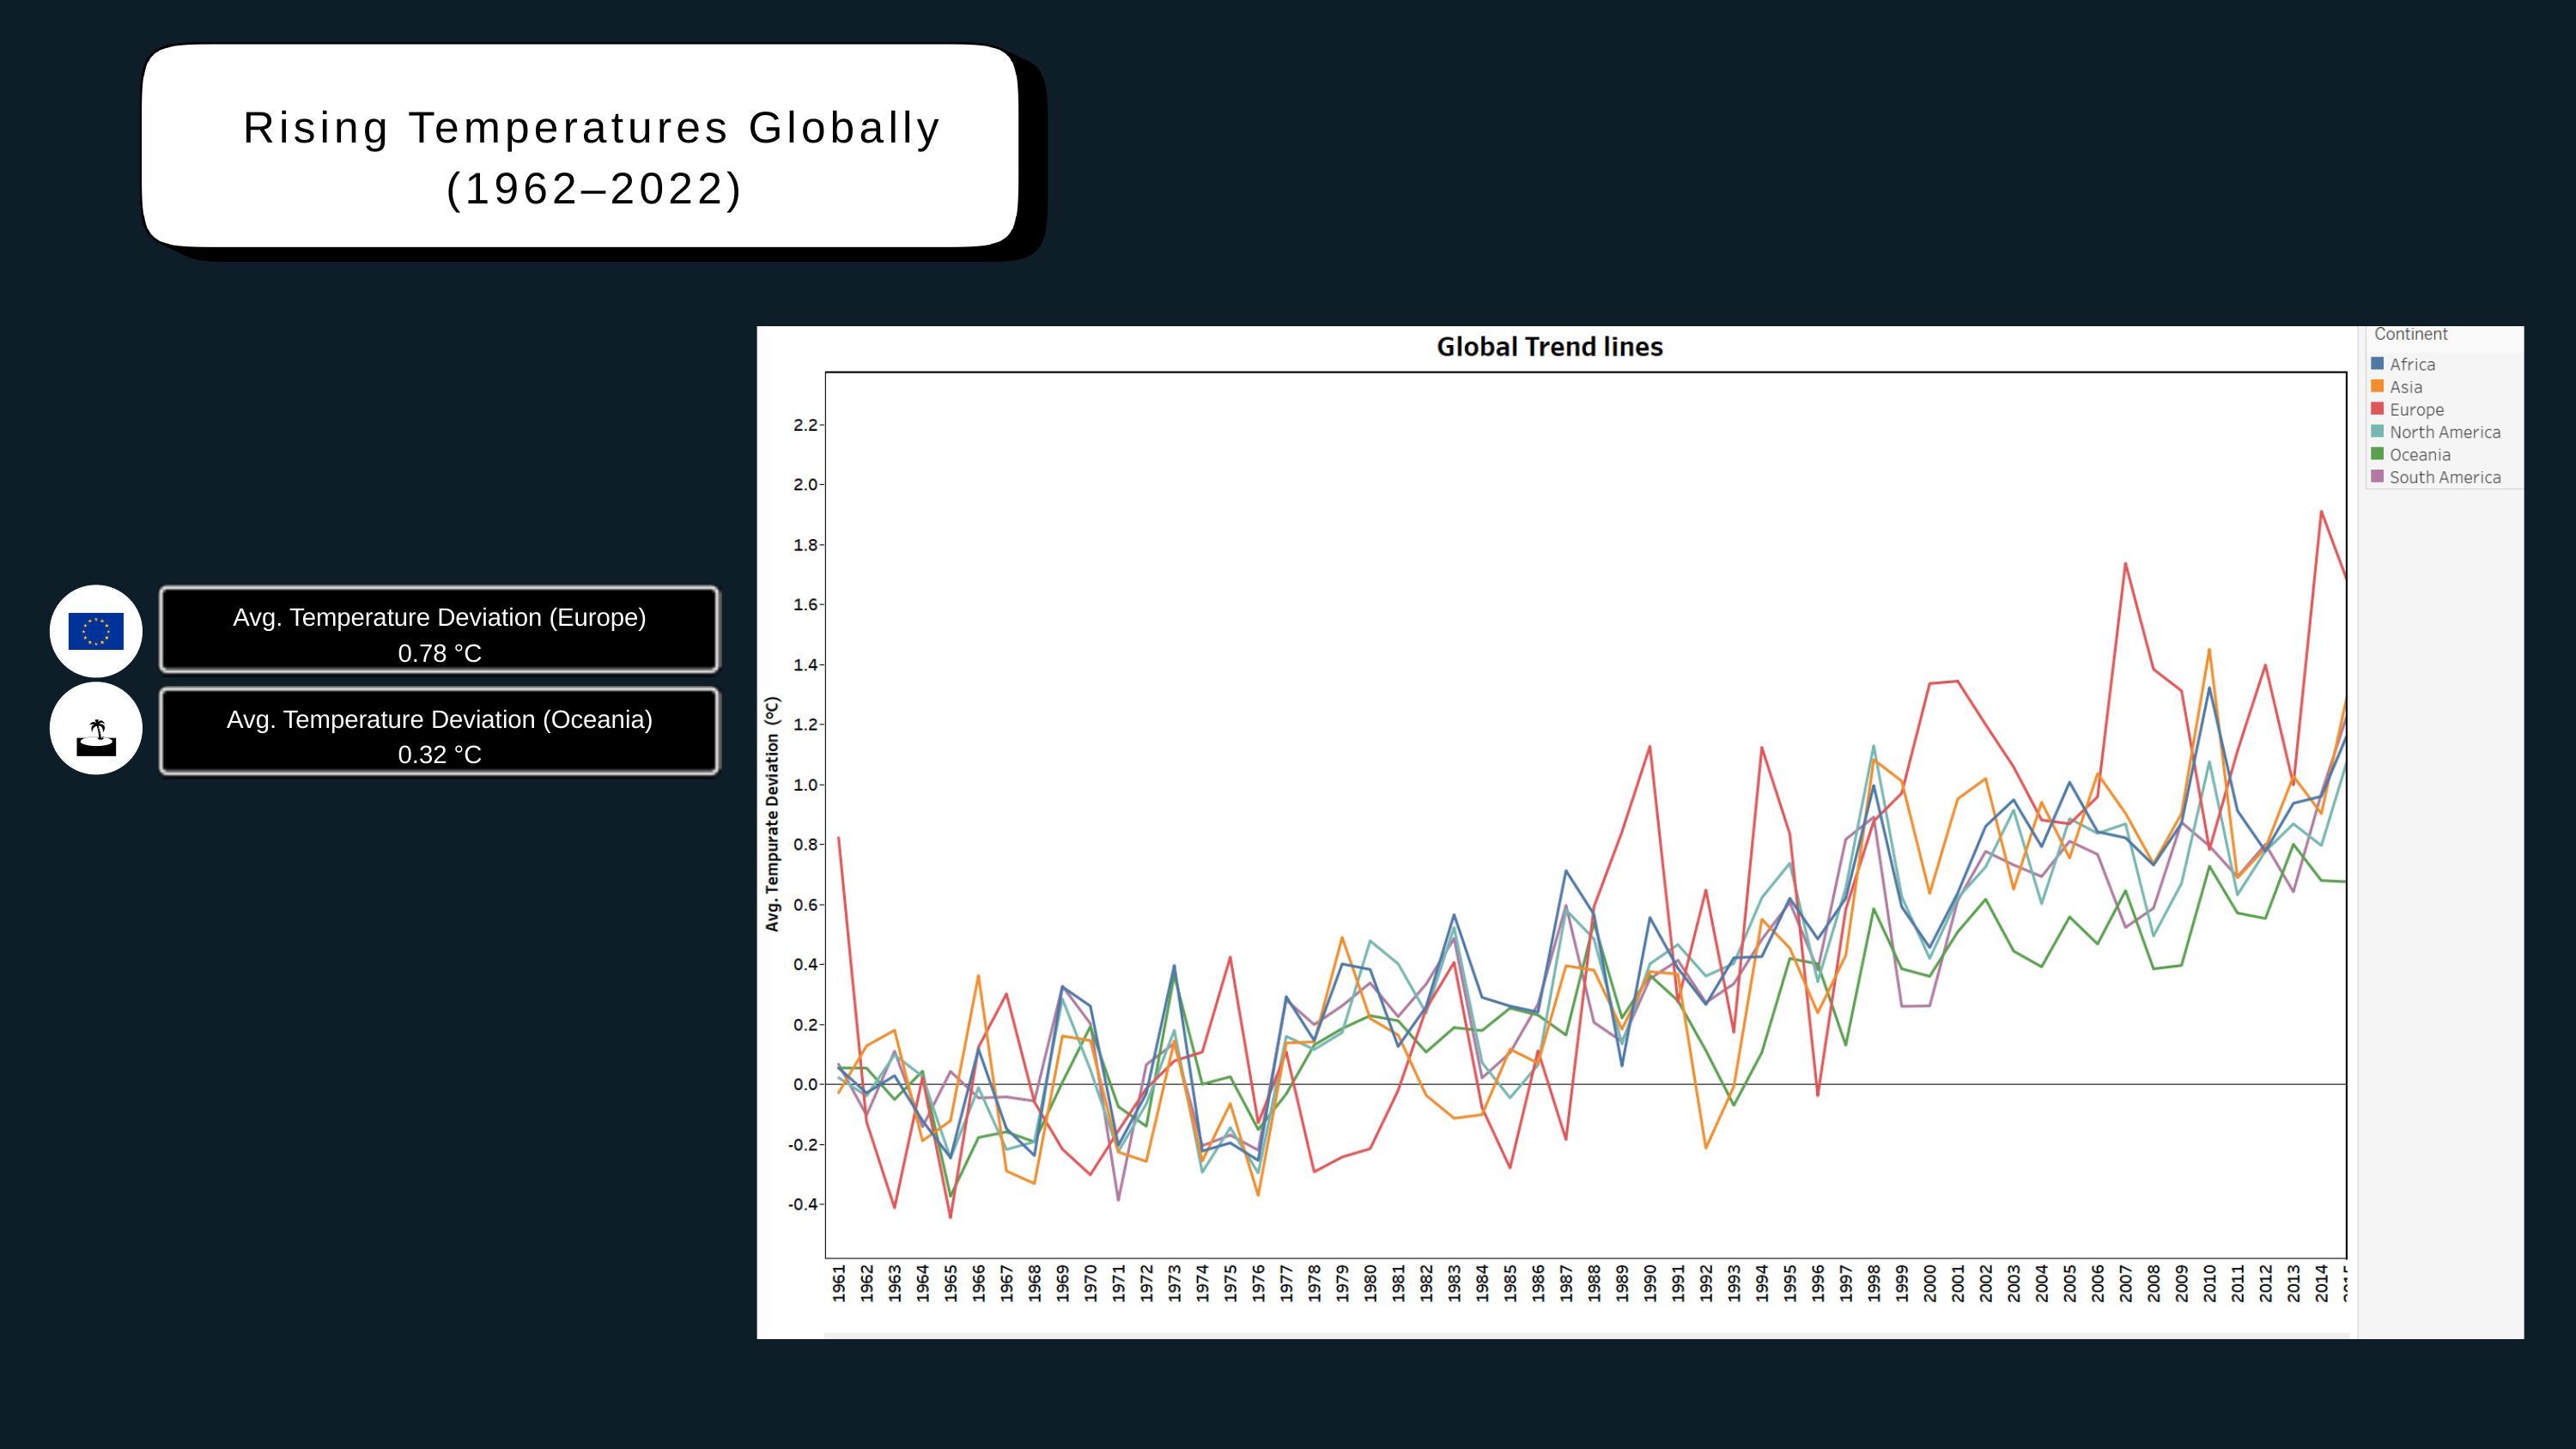

Rising Temperatures Globally (1962–2022)

Avg. Temperature Deviation (Europe)
0.78 °C

Avg. Temperature Deviation (Oceania)
0.32 °C
🏝️